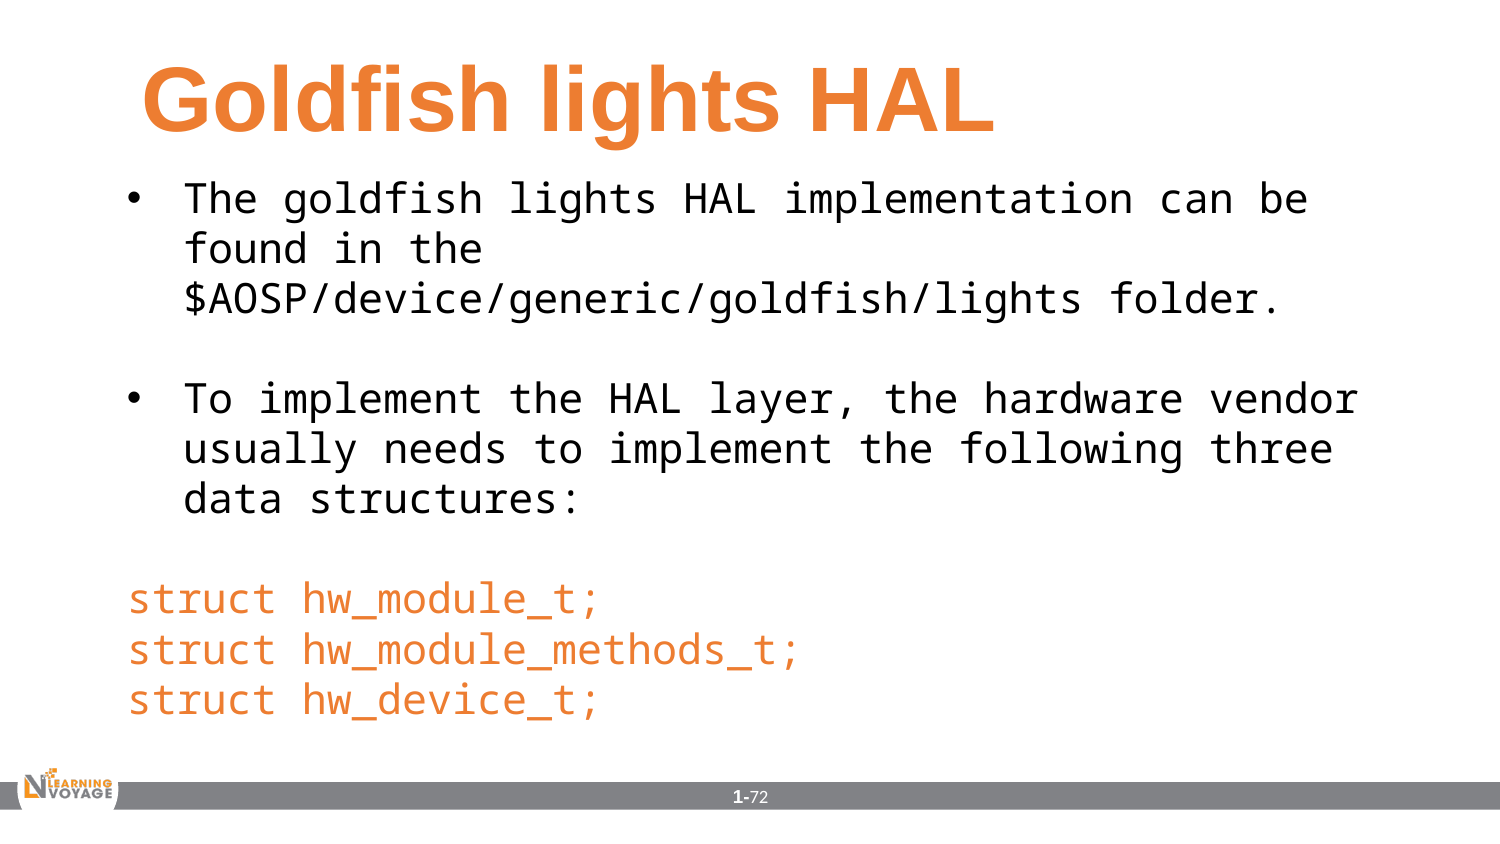

Goldfish lights HAL
The goldfish lights HAL implementation can be found in the $AOSP/device/generic/goldfish/lights folder.

To implement the HAL layer, the hardware vendor usually needs to implement the following three data structures:

struct hw_module_t;
struct hw_module_methods_t;
struct hw_device_t;
1-72